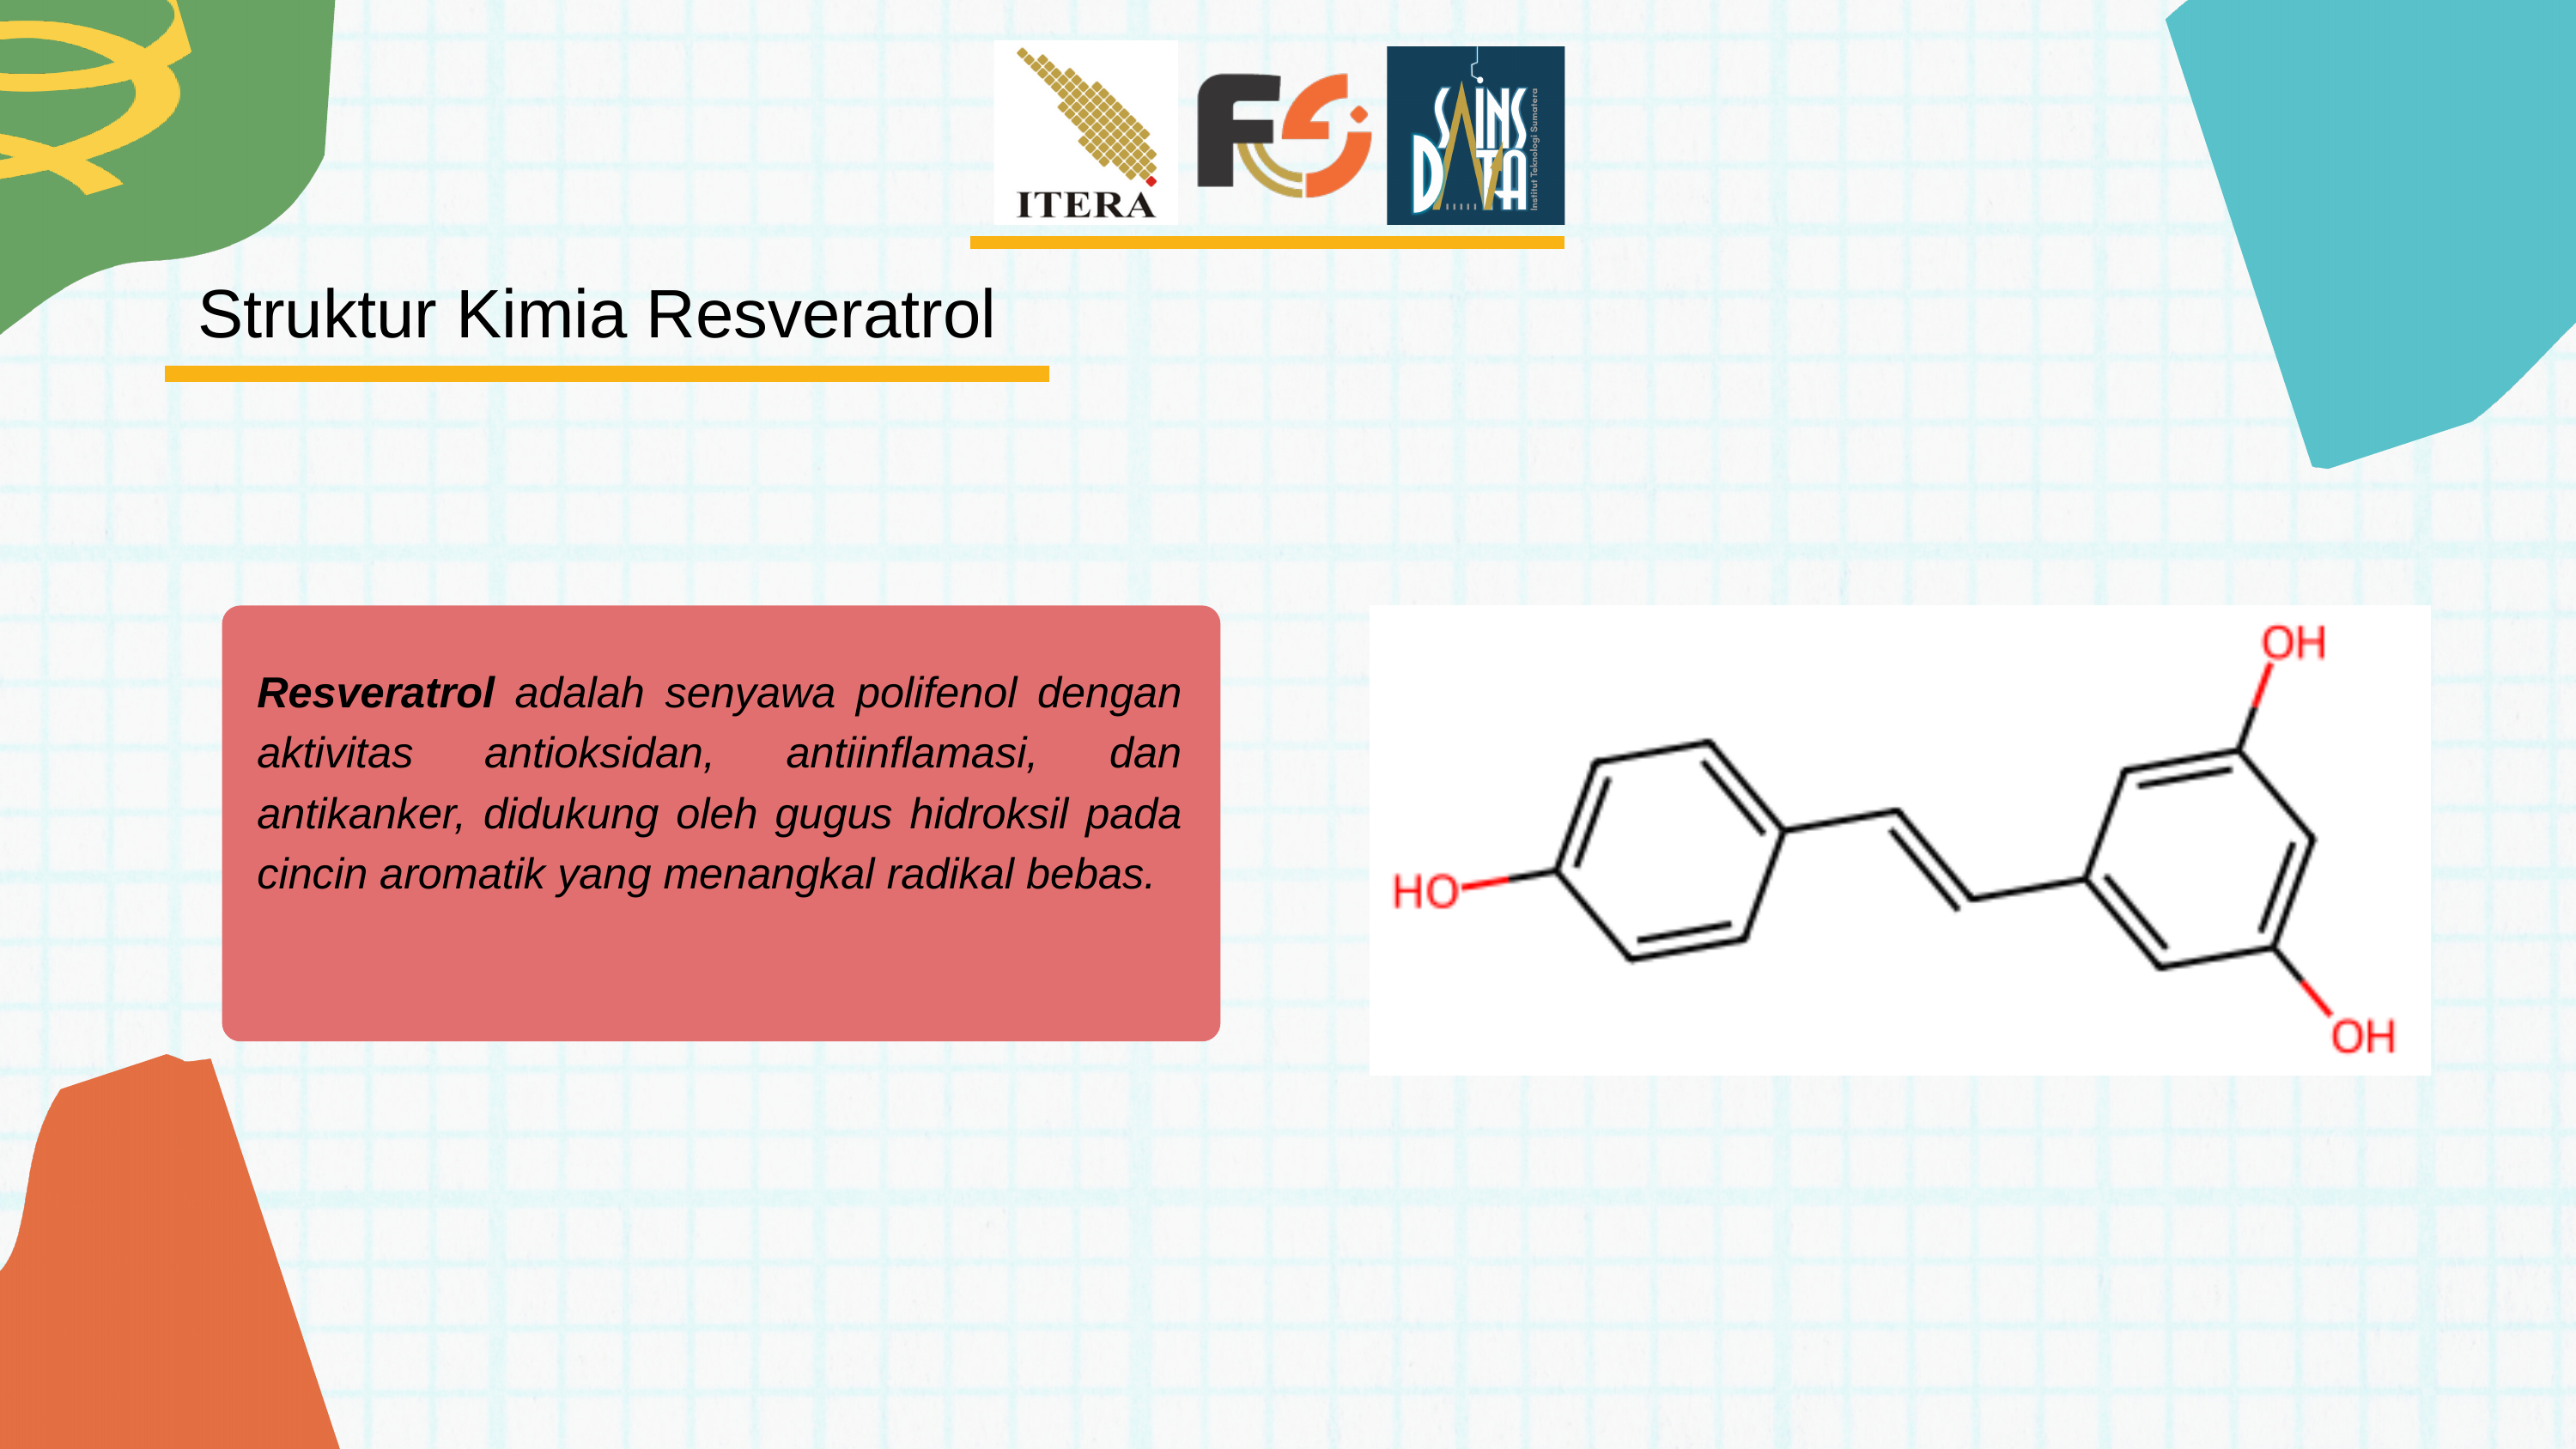

Struktur Kimia Resveratrol

Resveratrol adalah senyawa polifenol dengan aktivitas antioksidan, antiinflamasi, dan antikanker, didukung oleh gugus hidroksil pada cincin aromatik yang menangkal radikal bebas.